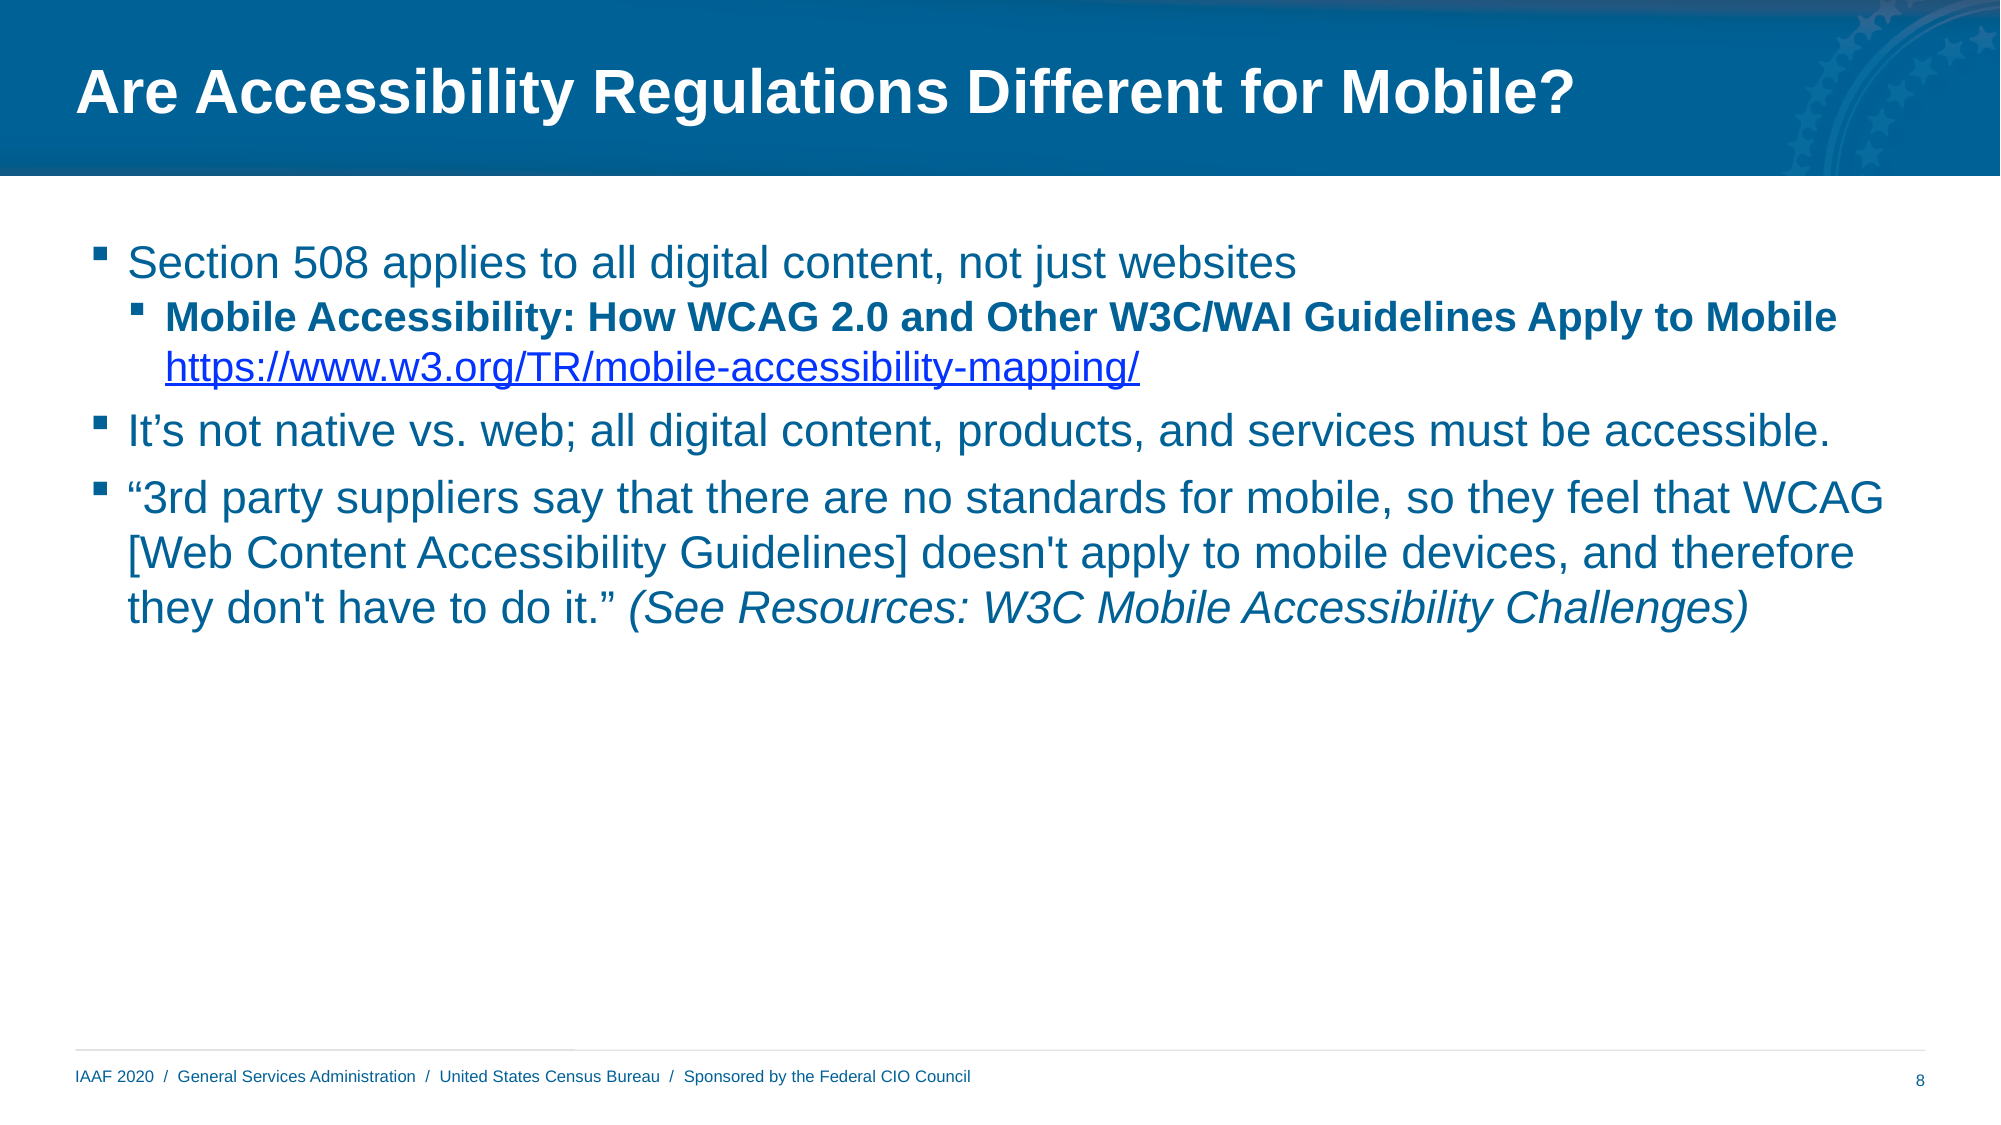

# Are Accessibility Regulations Different for Mobile?
Section 508 applies to all digital content, not just websites
Mobile Accessibility: How WCAG 2.0 and Other W3C/WAI Guidelines Apply to Mobile https://www.w3.org/TR/mobile-accessibility-mapping/
It’s not native vs. web; all digital content, products, and services must be accessible.
“3rd party suppliers say that there are no standards for mobile, so they feel that WCAG [Web Content Accessibility Guidelines] doesn't apply to mobile devices, and therefore they don't have to do it.” (See Resources: W3C Mobile Accessibility Challenges)
8